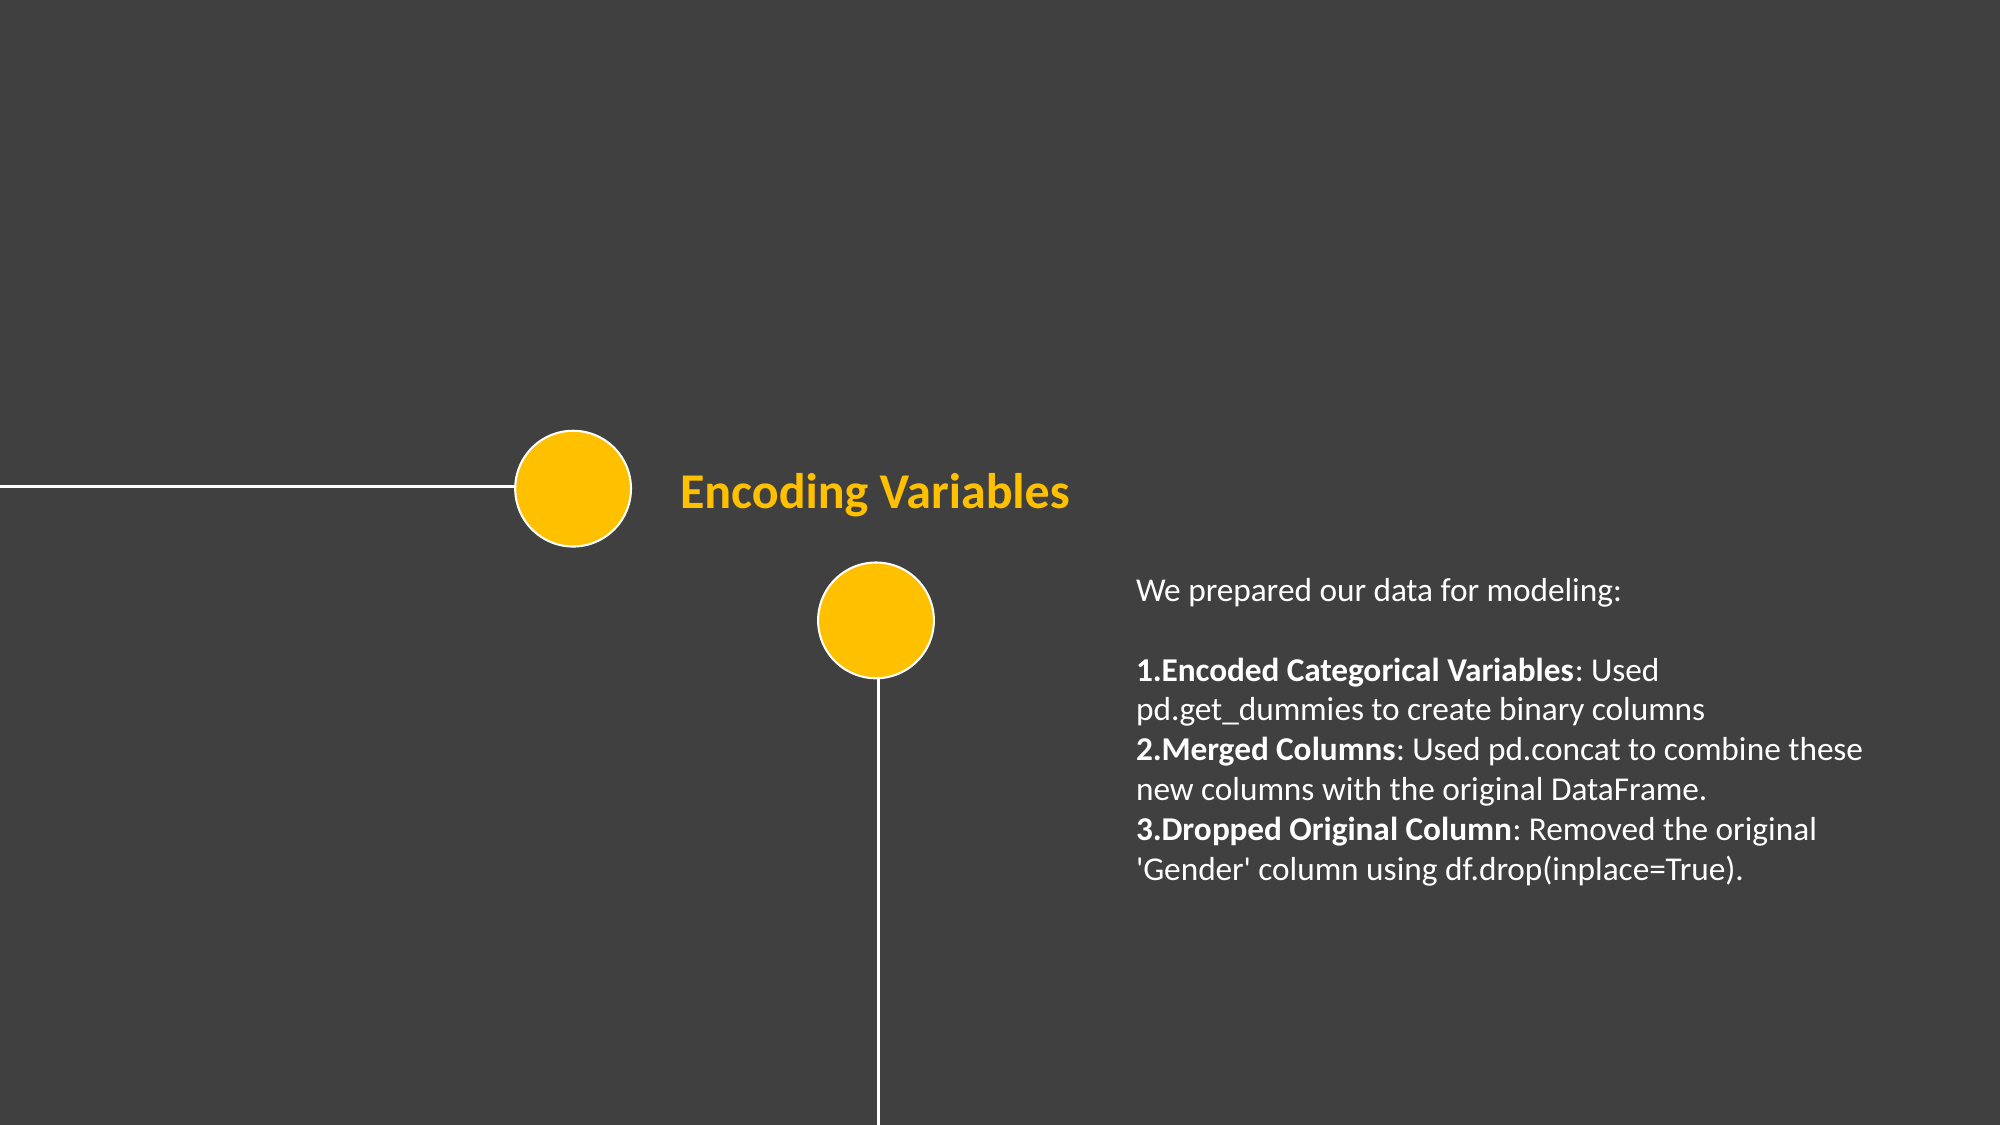

Encoding Variables
We prepared our data for modeling:

Encoded Categorical Variables: Used pd.get_dummies to create binary columns
Merged Columns: Used pd.concat to combine these new columns with the original DataFrame.
Dropped Original Column: Removed the original 'Gender' column using df.drop(inplace=True).